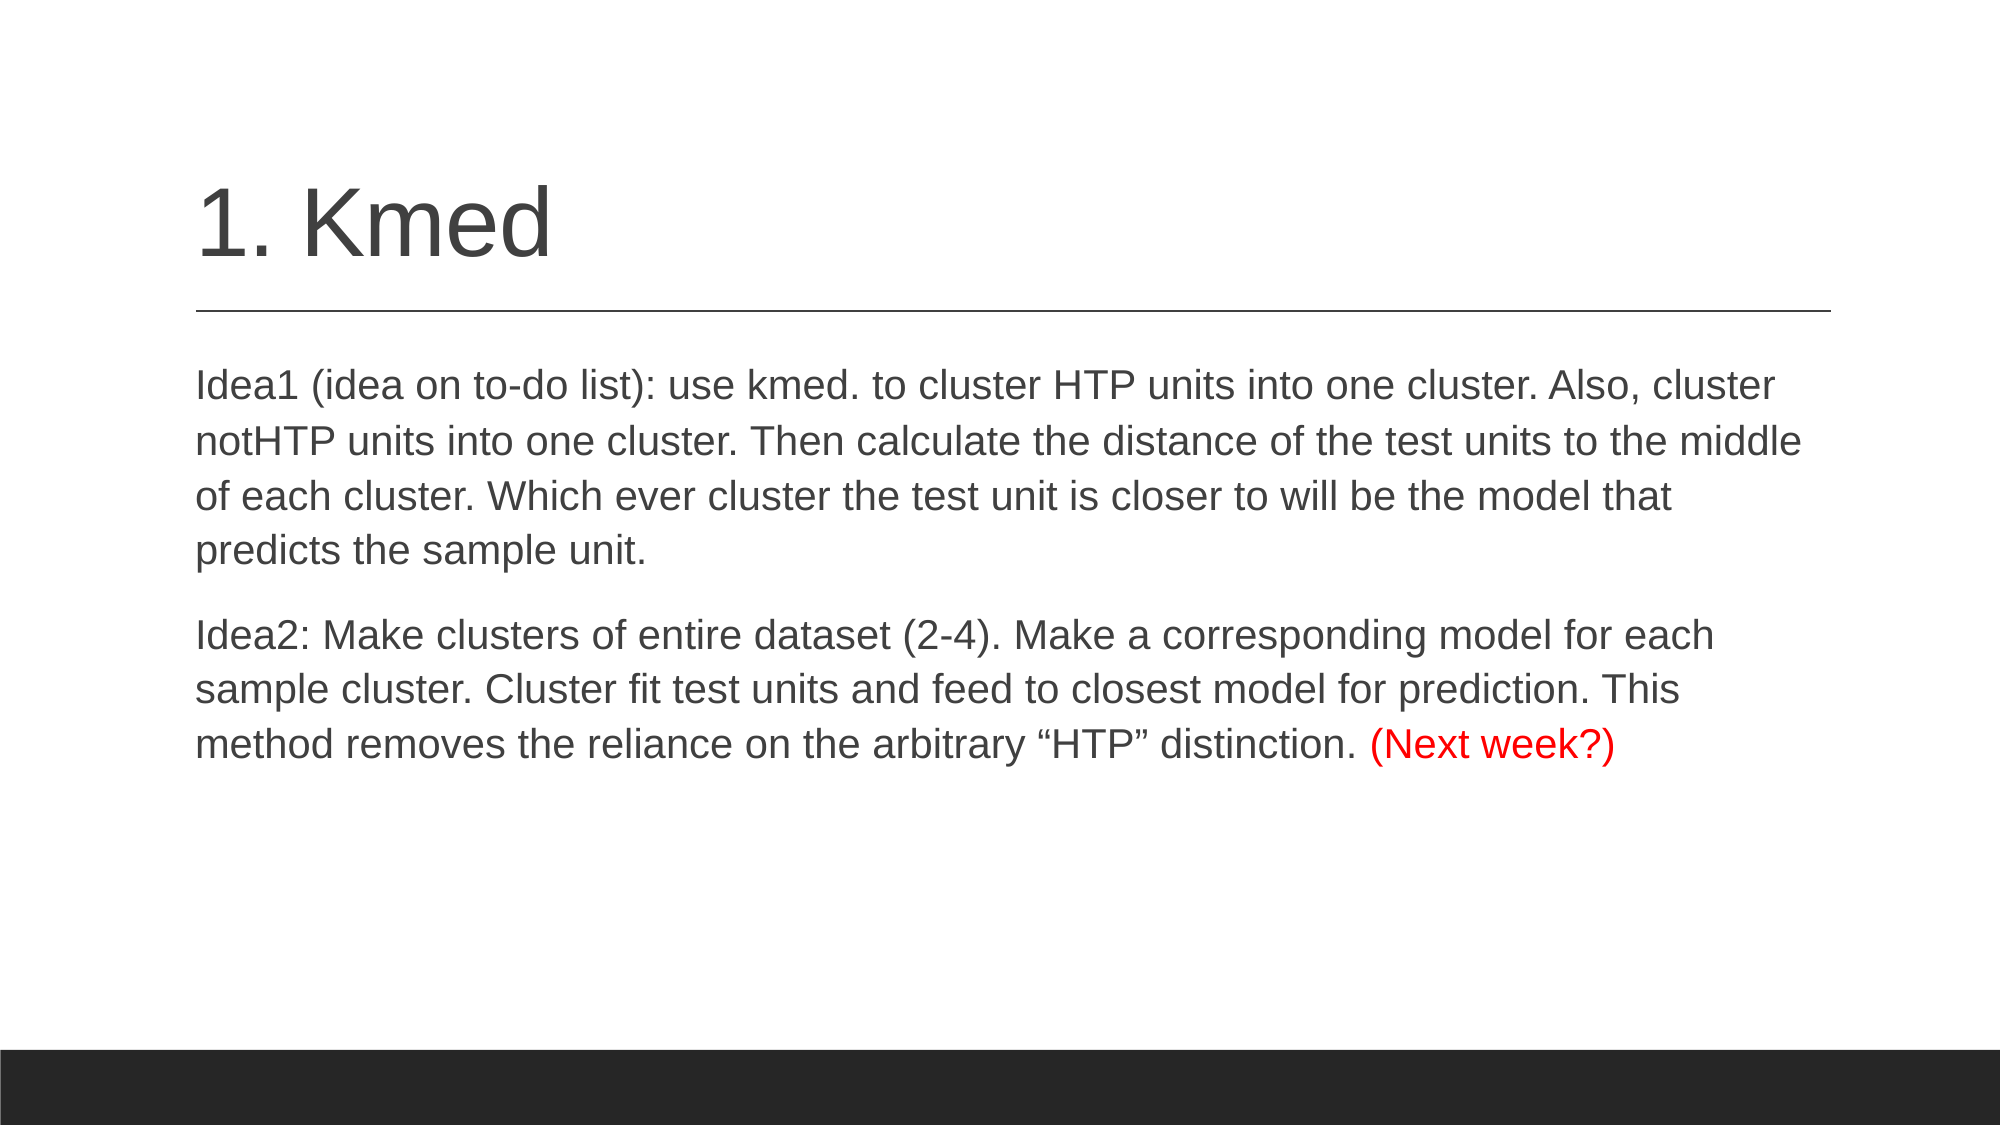

# 1. Kmed
Idea1 (idea on to-do list): use kmed. to cluster HTP units into one cluster. Also, cluster notHTP units into one cluster. Then calculate the distance of the test units to the middle of each cluster. Which ever cluster the test unit is closer to will be the model that predicts the sample unit.
Idea2: Make clusters of entire dataset (2-4). Make a corresponding model for each sample cluster. Cluster fit test units and feed to closest model for prediction. This method removes the reliance on the arbitrary “HTP” distinction. (Next week?)